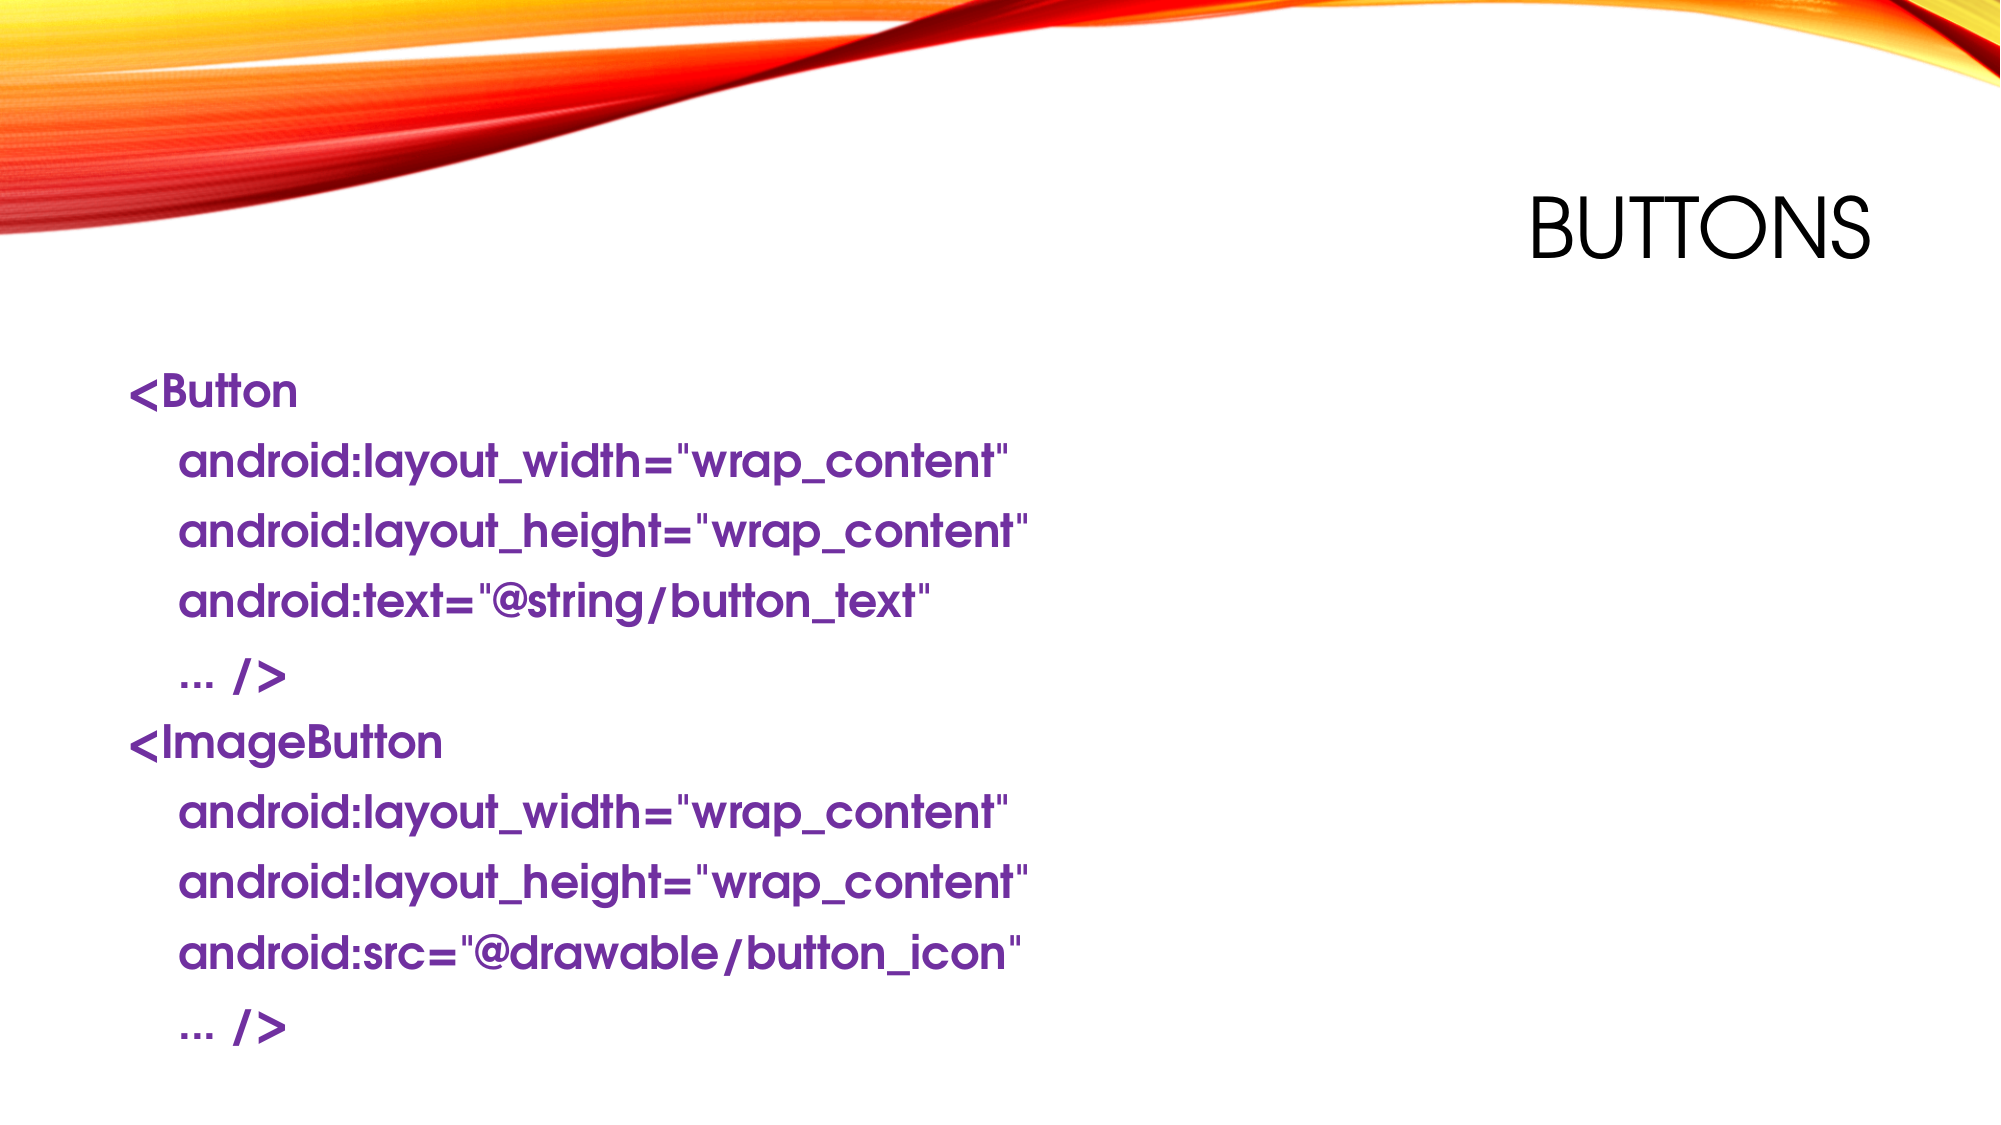

# buttons
<Button
    android:layout_width="wrap_content"
    android:layout_height="wrap_content"
    android:text="@string/button_text"
    ... />
<ImageButton
    android:layout_width="wrap_content"
    android:layout_height="wrap_content"
    android:src="@drawable/button_icon"
    ... />